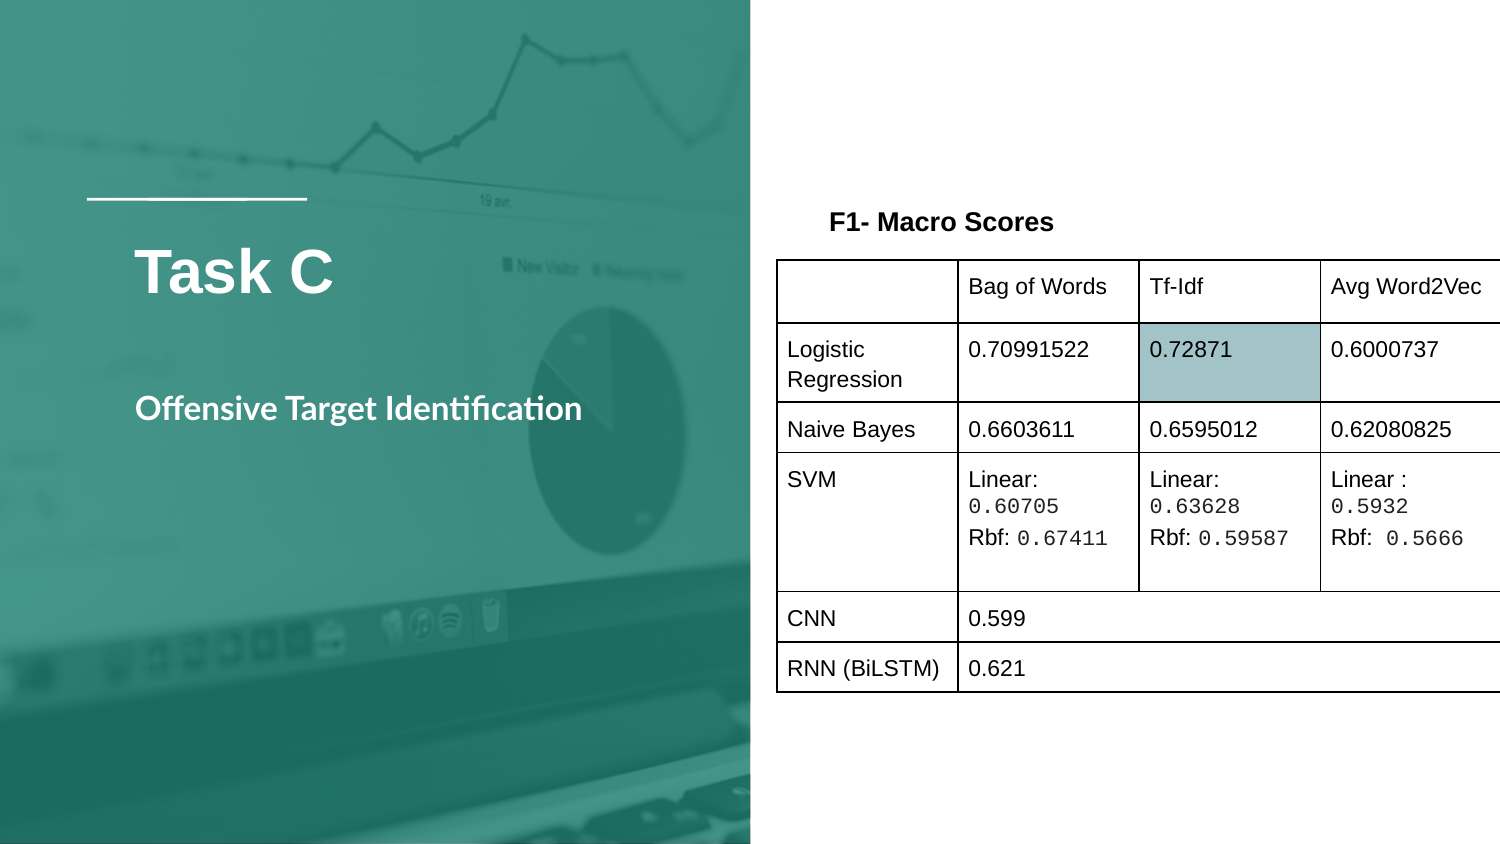

F1- Macro Scores
# Task C

Offensive Target Identification

|  | Bag of Words | Tf-Idf | Avg Word2Vec |
| --- | --- | --- | --- |
| Logistic Regression | 0.70991522 | 0.72871 | 0.6000737 |
| Naive Bayes | 0.6603611 | 0.6595012 | 0.62080825 |
| SVM | Linear: 0.60705 Rbf: 0.67411 | Linear: 0.63628 Rbf: 0.59587 | Linear : 0.5932 Rbf: 0.5666 |
| CNN | 0.599 |  |  |
| RNN (BiLSTM) | 0.621 |  |  |